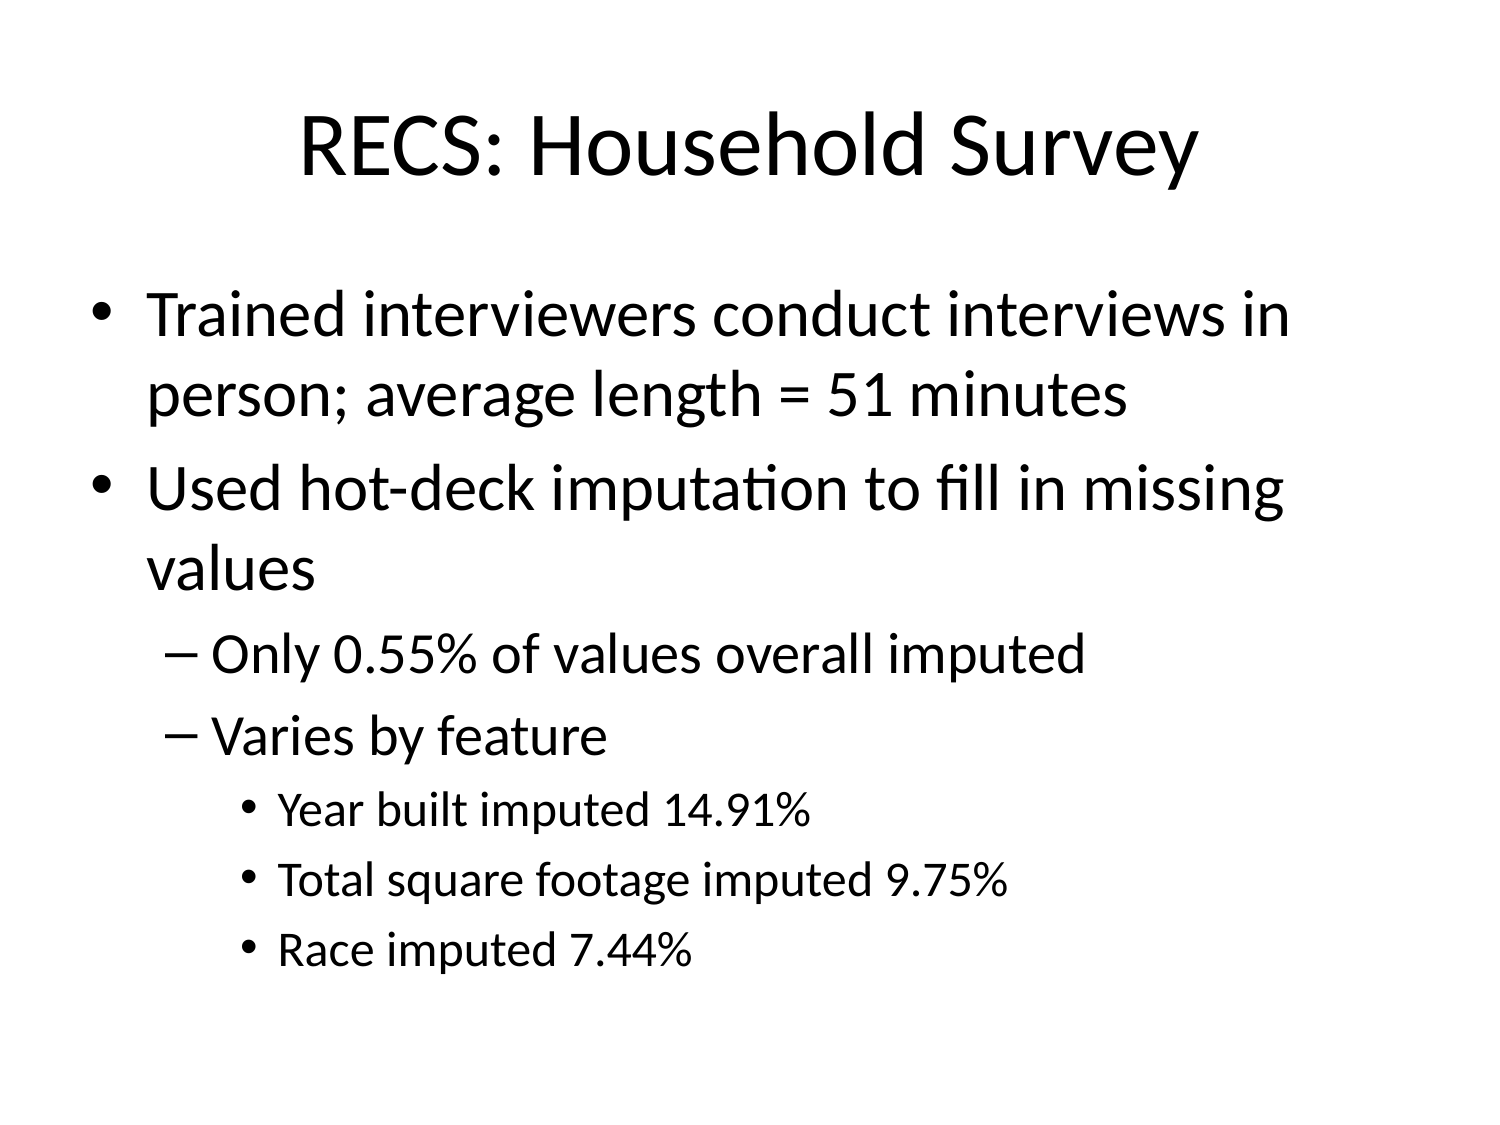

# RECS: Household Survey
Trained interviewers conduct interviews in person; average length = 51 minutes
Used hot-deck imputation to fill in missing values
Only 0.55% of values overall imputed
Varies by feature
Year built imputed 14.91%
Total square footage imputed 9.75%
Race imputed 7.44%